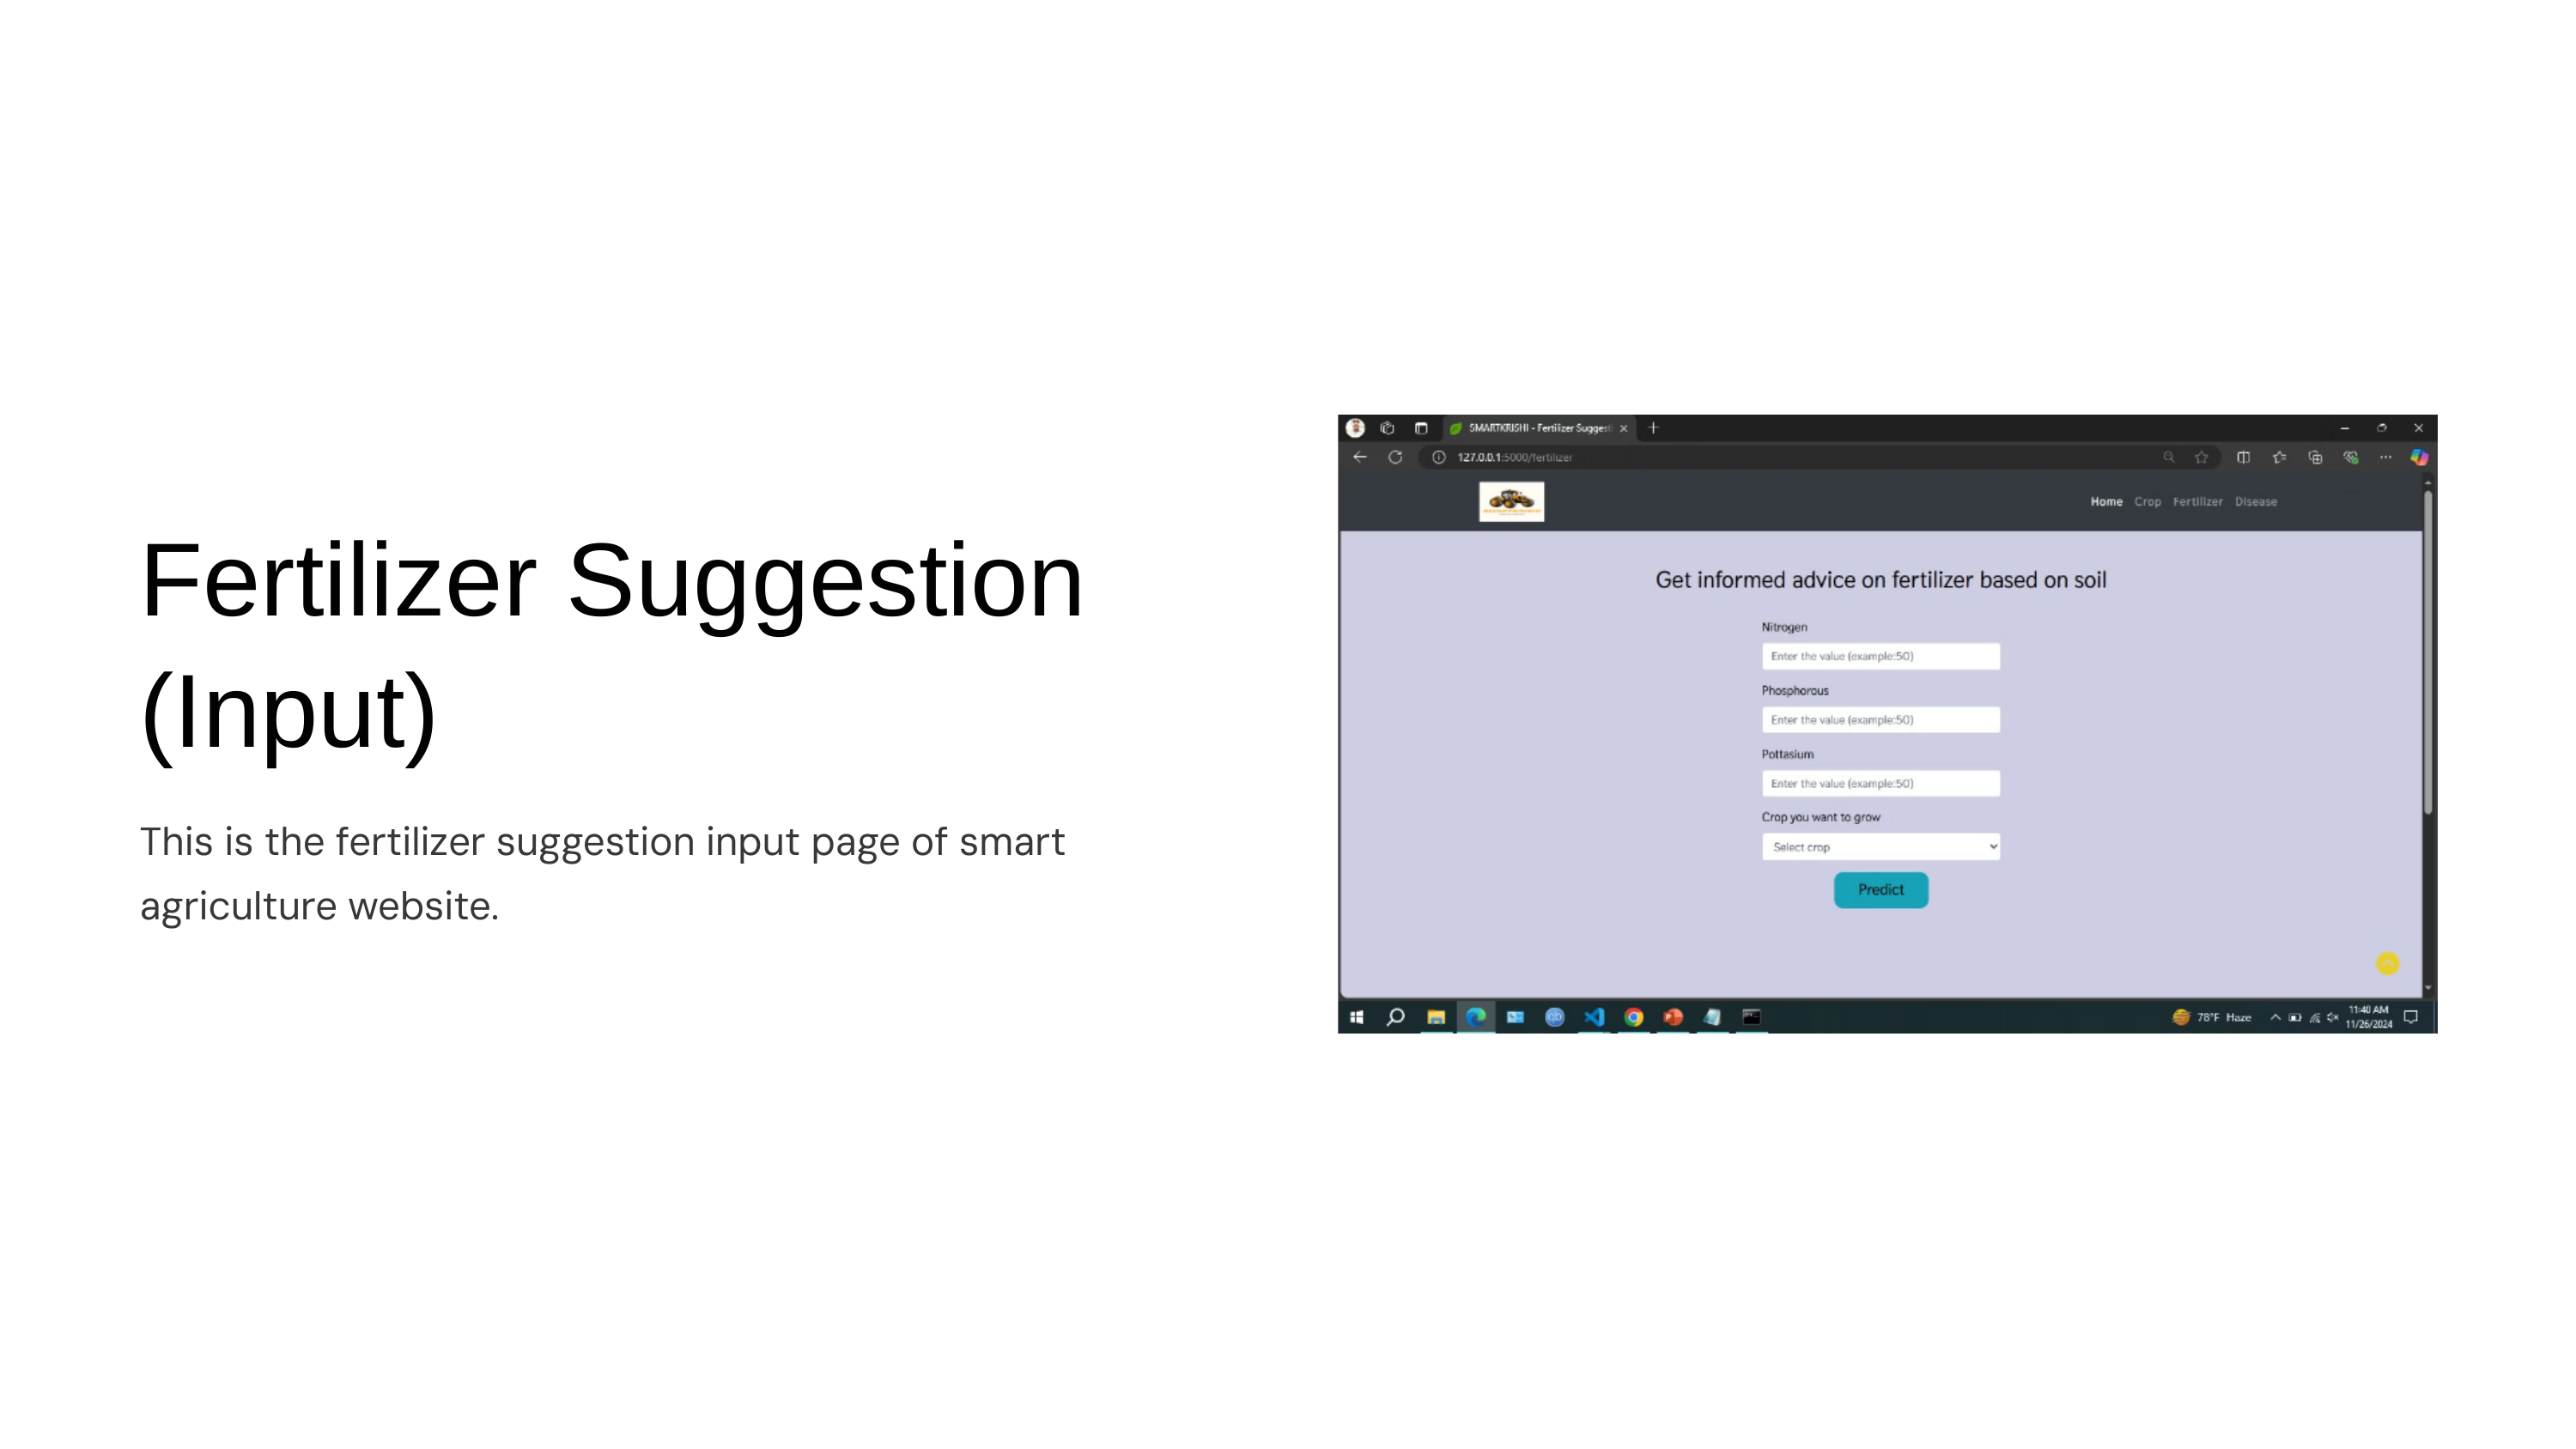

Fertilizer Suggestion (Input)
This is the fertilizer suggestion input page of smart agriculture website.